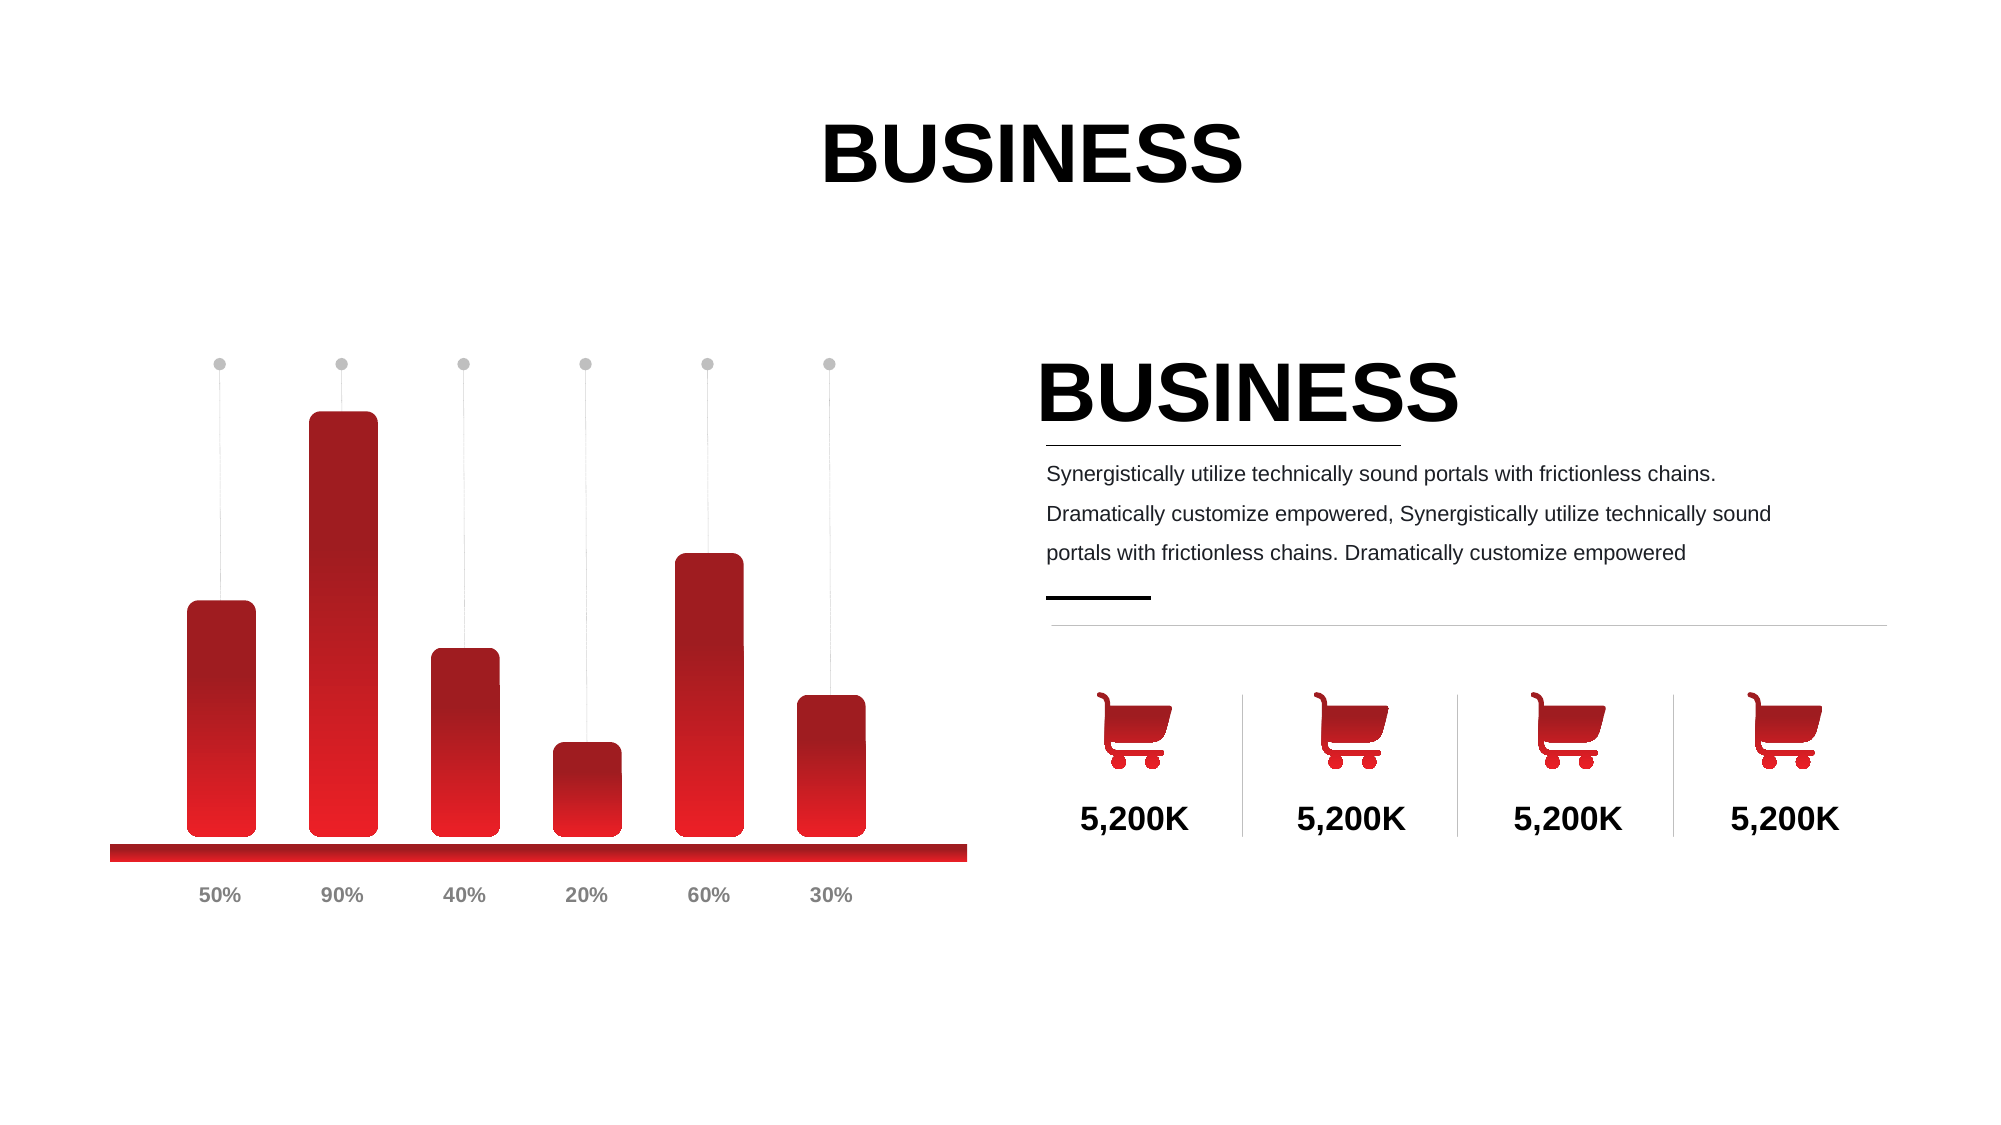

BUSINESS
BUSINESS

Synergistically utilize technically sound portals with frictionless chains. Dramatically customize empowered, Synergistically utilize technically sound portals with frictionless chains. Dramatically customize empowered

5, 200K
5, 200K
5, 200K
5, 200K

5 0%
9 0%
4 0%
2 0%
6 0%
3 0%